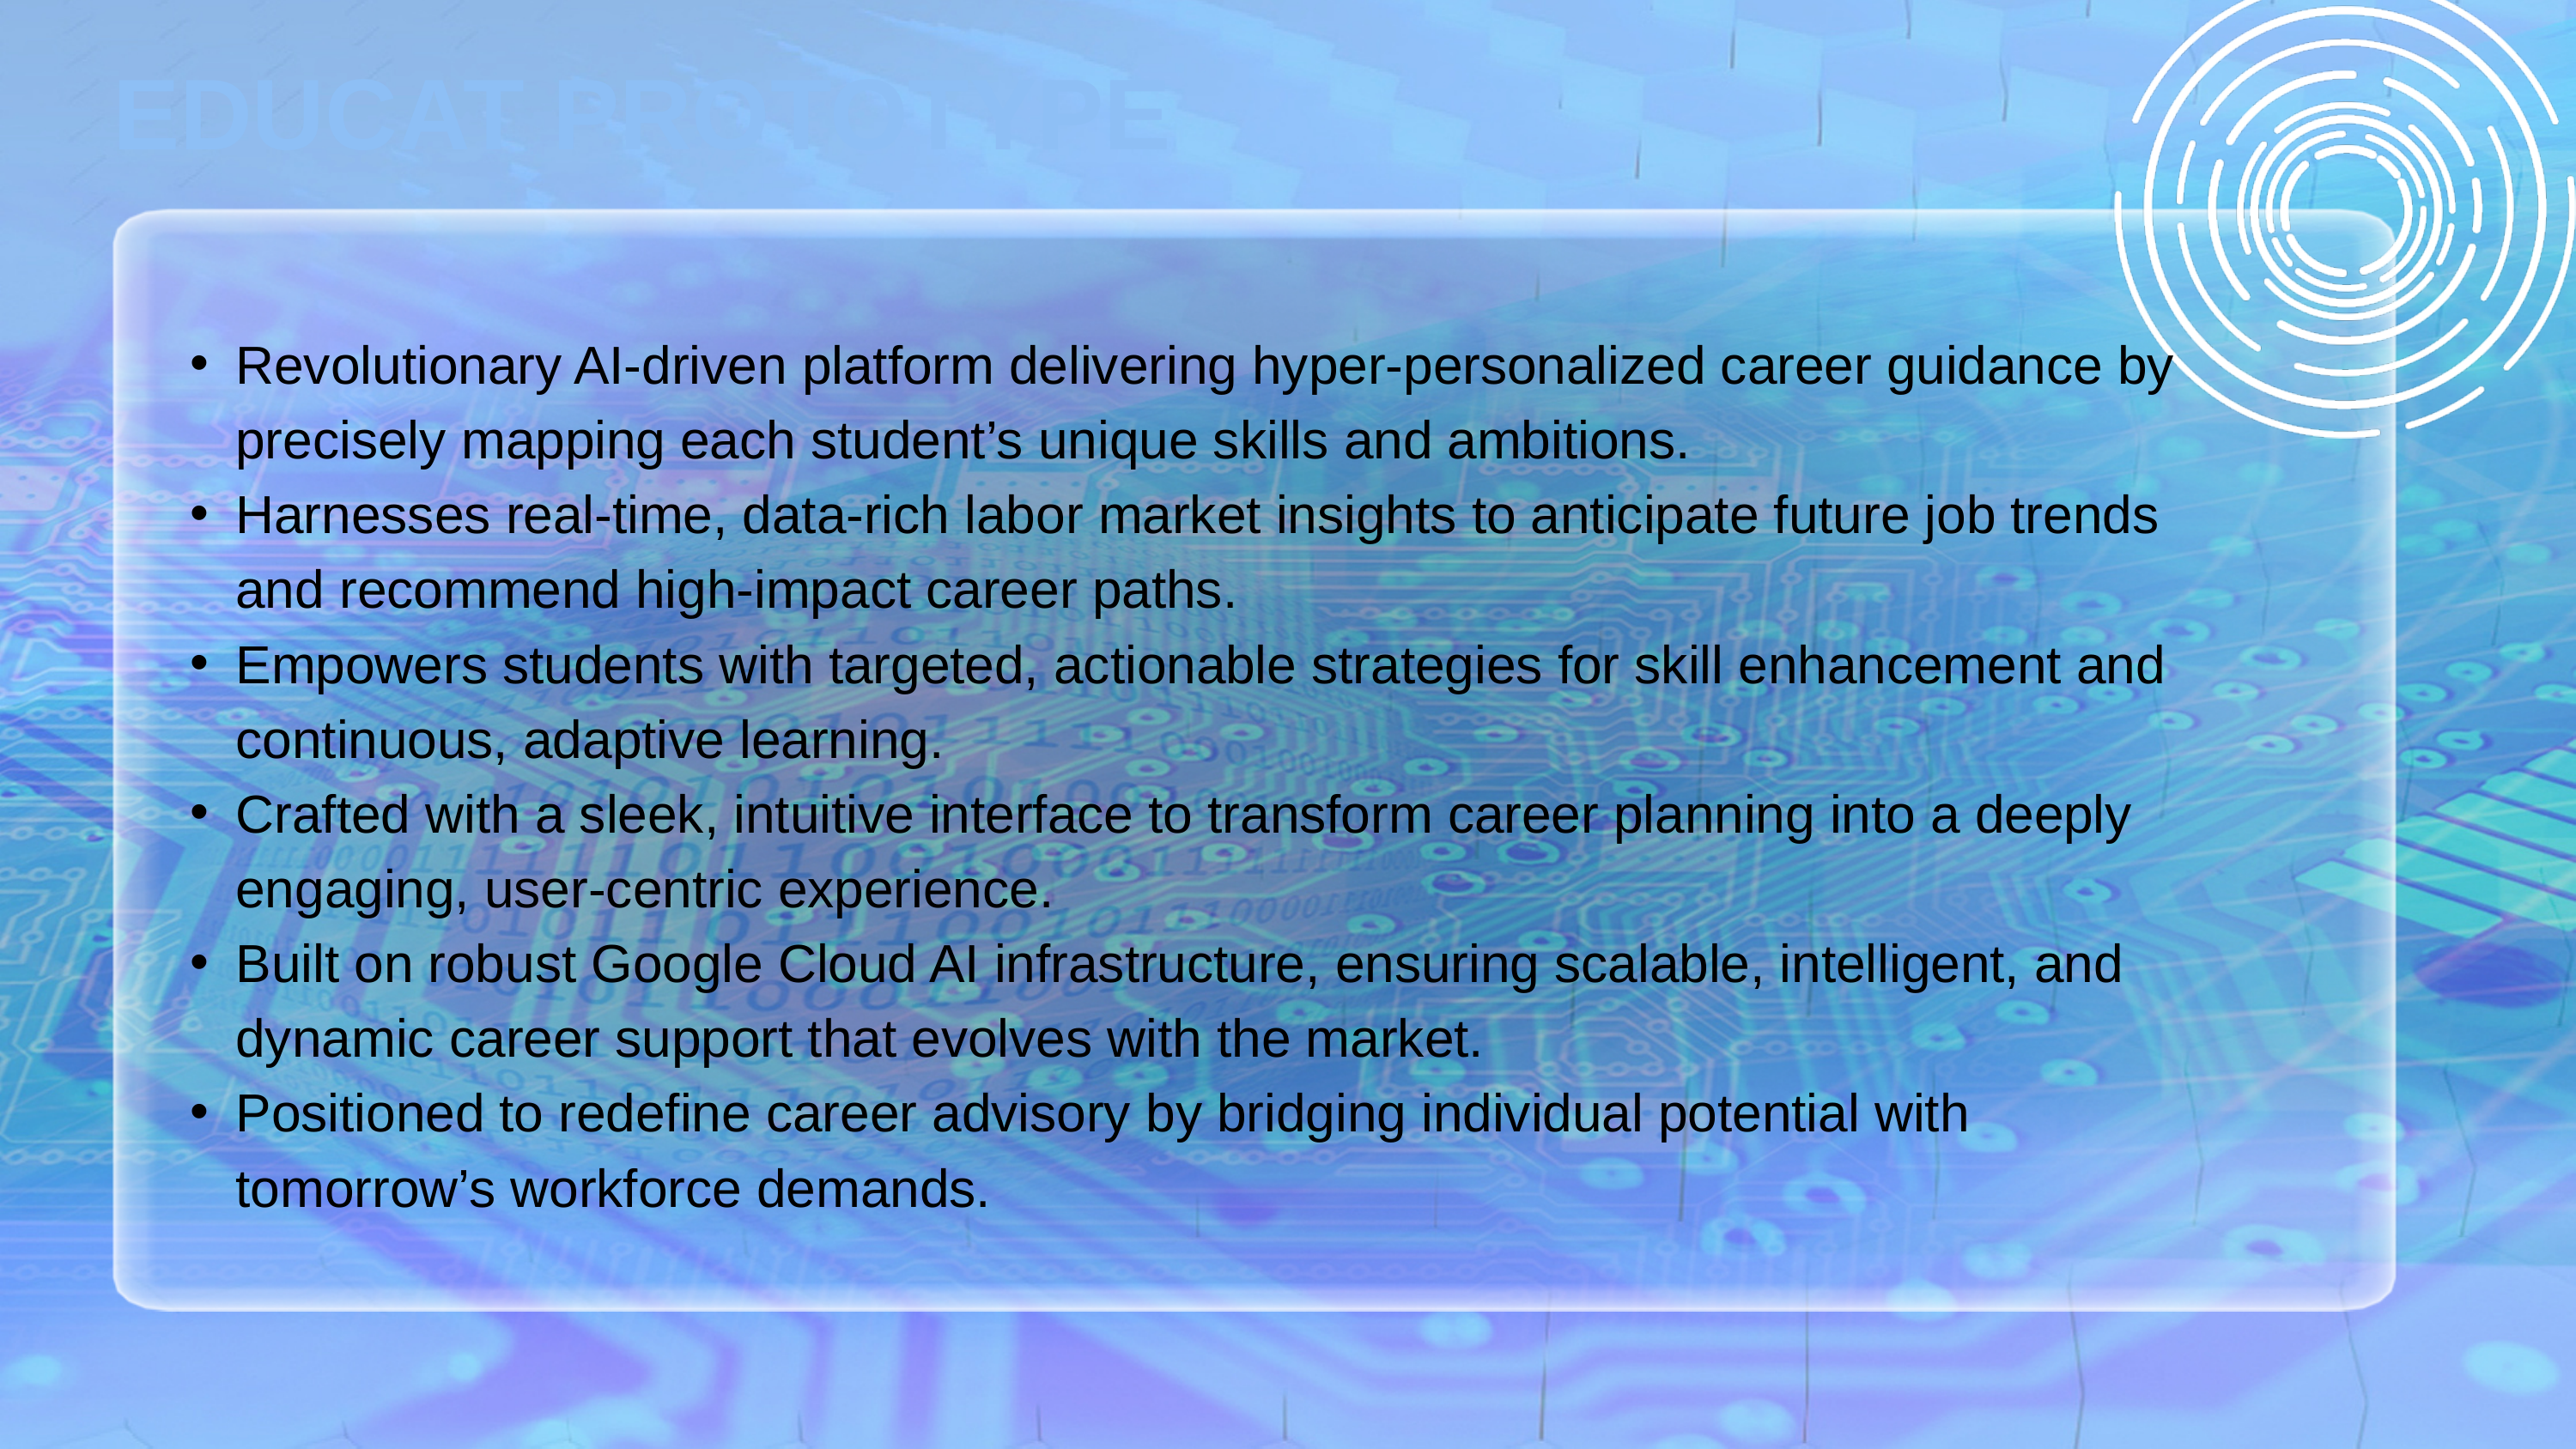

EDUCAT PROTOTYPE

Revolutionary AI-driven platform delivering hyper-personalized career guidance by precisely mapping each student’s unique skills and ambitions.
Harnesses real-time, data-rich labor market insights to anticipate future job trends and recommend high-impact career paths.
Empowers students with targeted, actionable strategies for skill enhancement and continuous, adaptive learning.
Crafted with a sleek, intuitive interface to transform career planning into a deeply engaging, user-centric experience.
Built on robust Google Cloud AI infrastructure, ensuring scalable, intelligent, and dynamic career support that evolves with the market.
Positioned to redefine career advisory by bridging individual potential with tomorrow’s workforce demands.